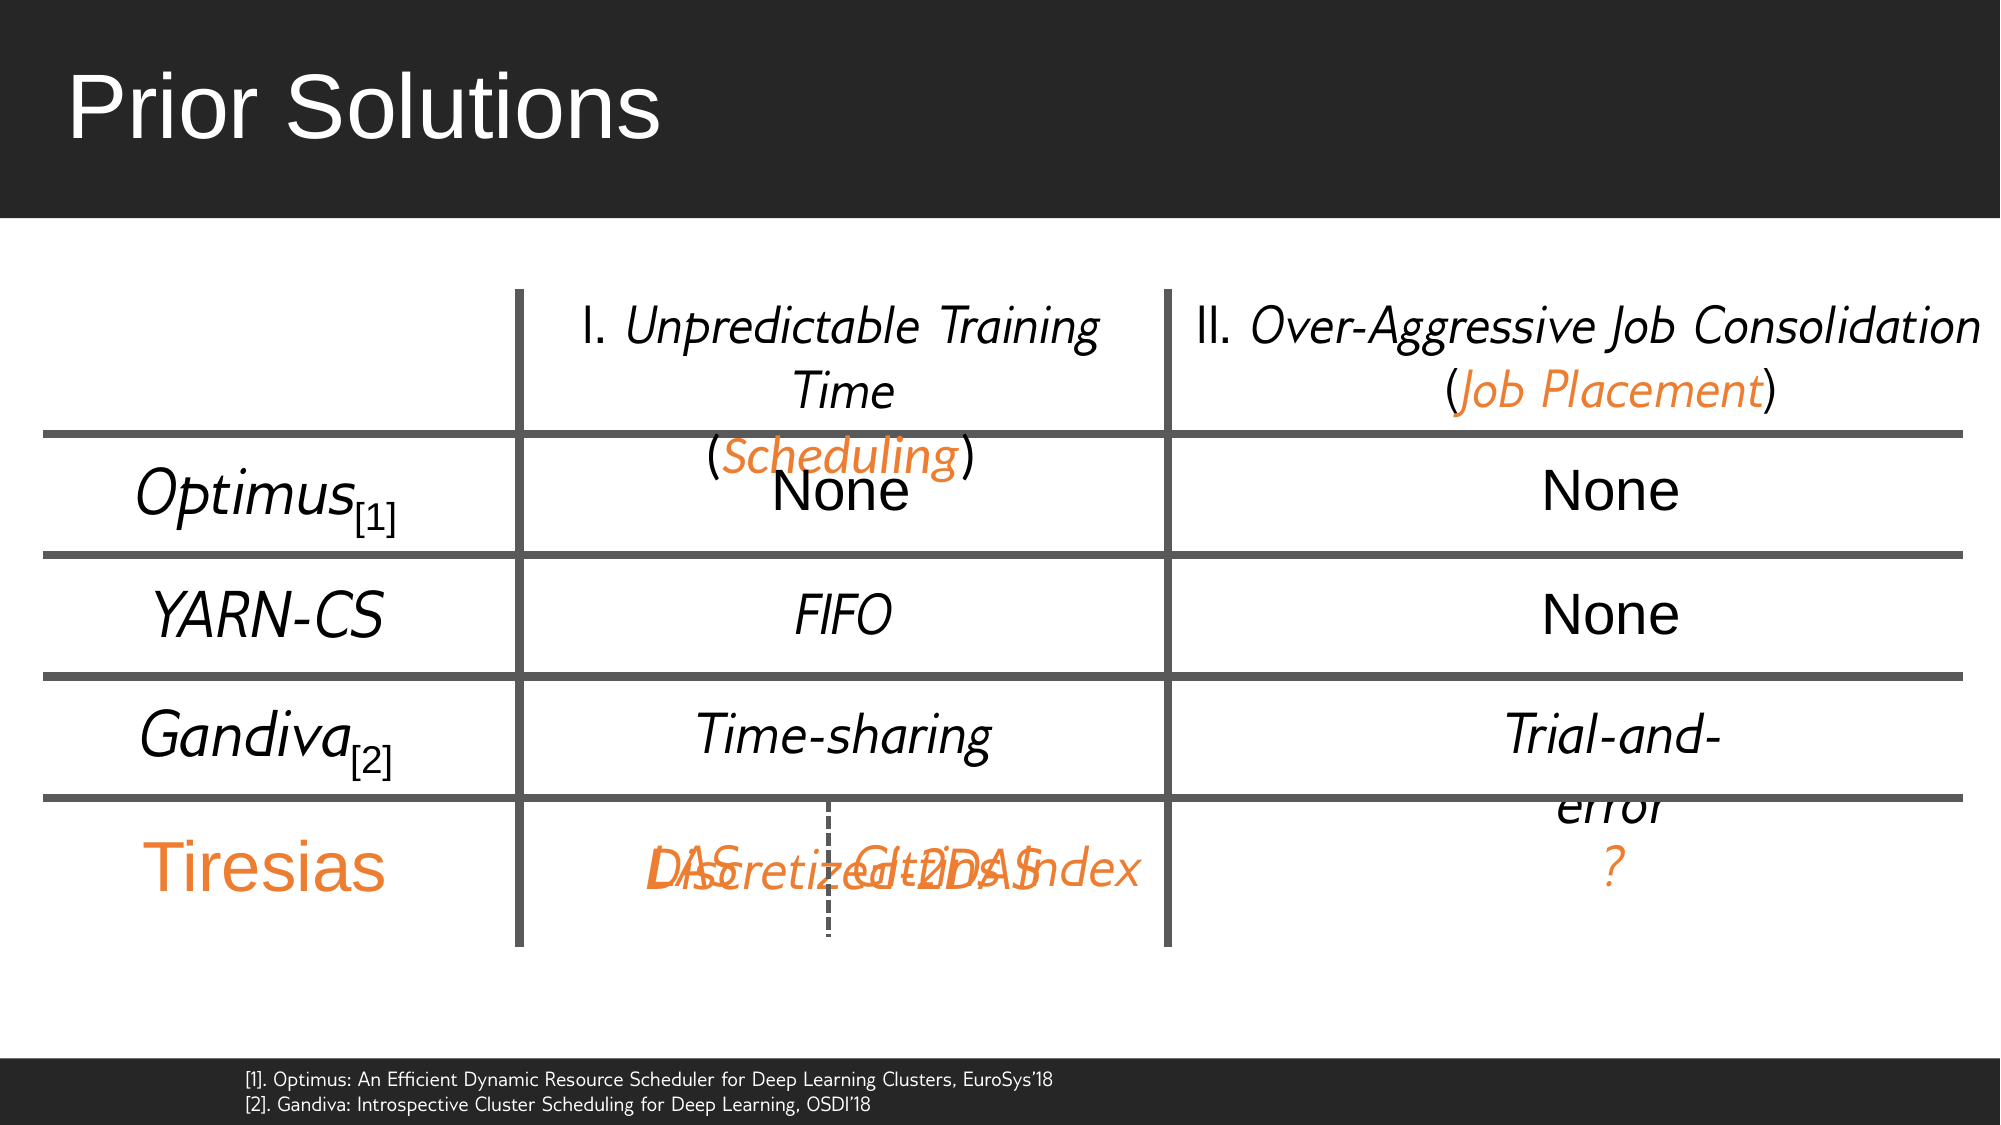

# Prior Solutions
II. Over-Aggressive Job Consolidation
(Job Placement)
I. Unpredictable Training Time
(Scheduling)
Optimus[1]
None
None
YARN-CS
FIFO
None
Gandiva[2]
Time-sharing
Trial-and-error
Tiresias
LAS
Gittins Index
?
Discretized-2DAS

[1]. Optimus: An Efficient Dynamic Resource Scheduler for Deep Learning Clusters, EuroSys’18
[2]. Gandiva: Introspective Cluster Scheduling for Deep Learning, OSDI’18
17